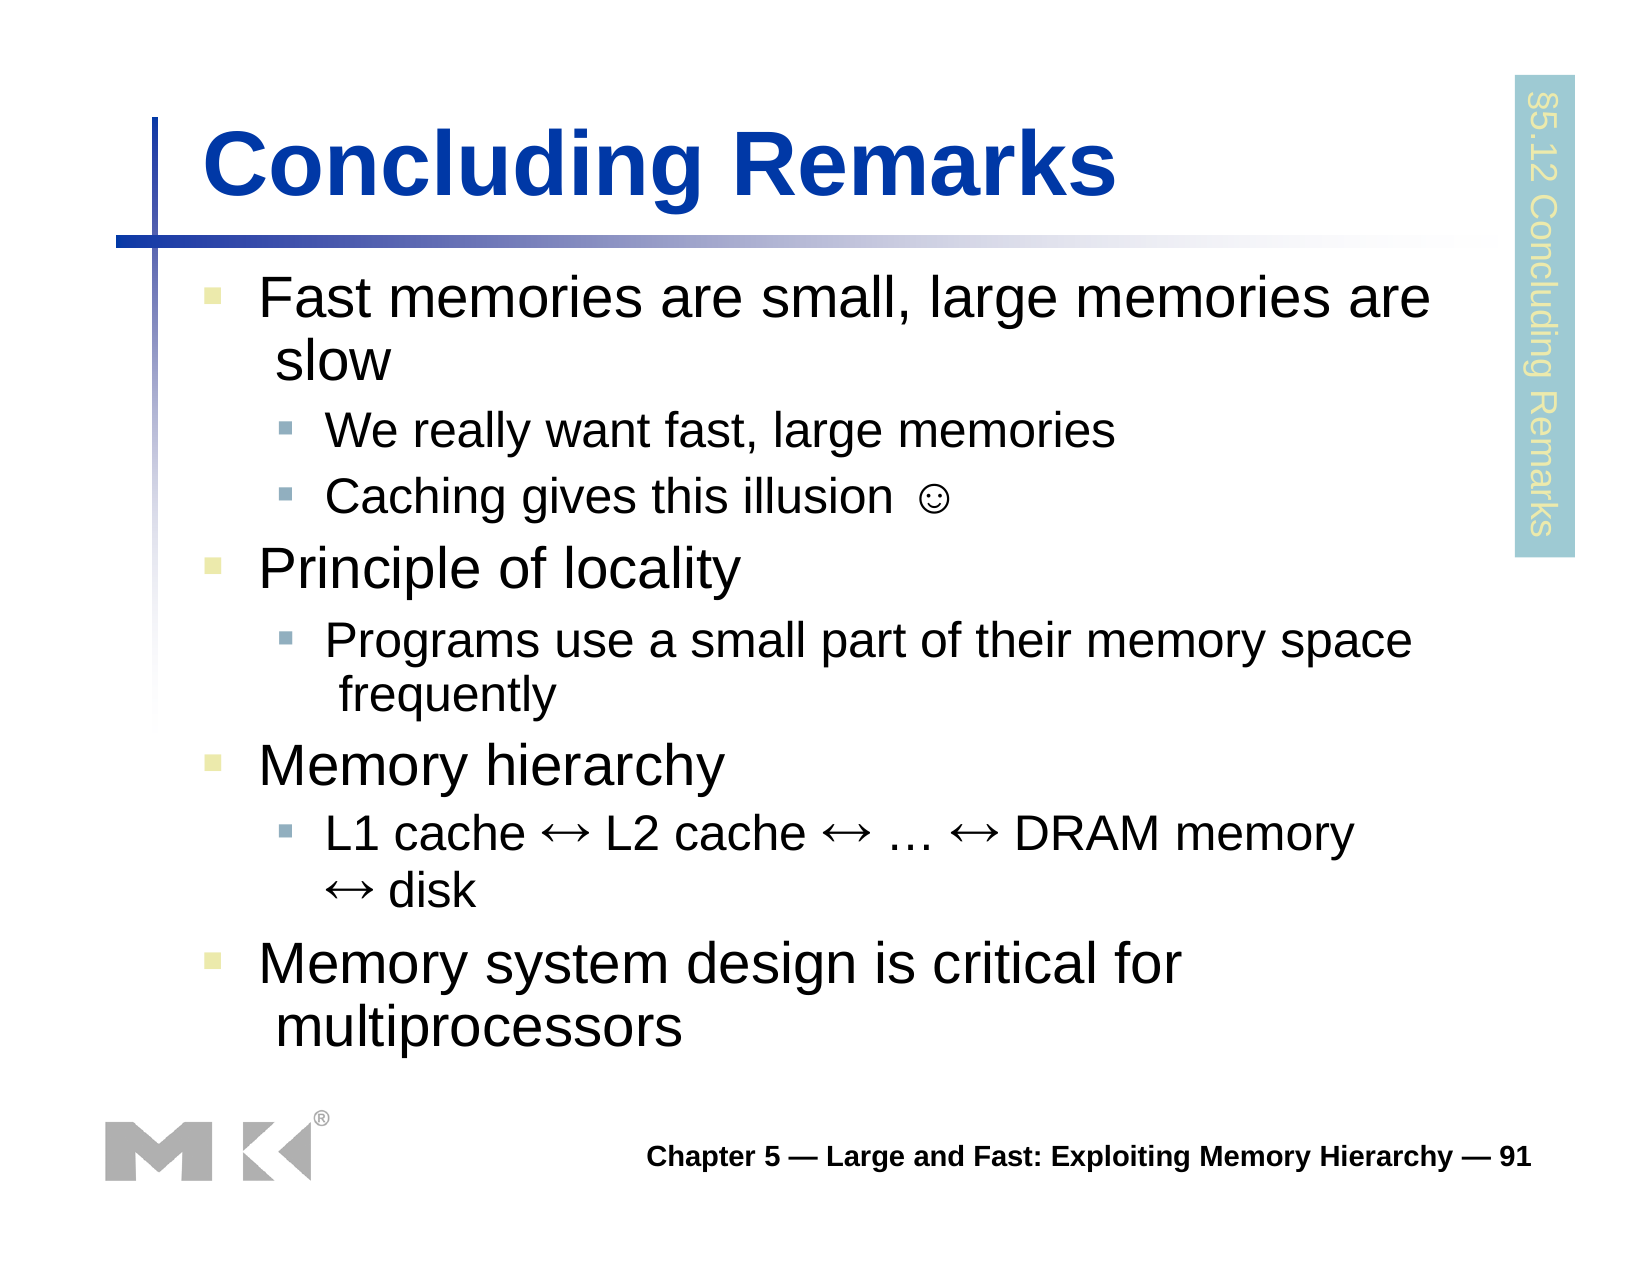

§5.12 Concluding Remarks
# Concluding Remarks
Fast memories are small, large memories are  slow
We really want fast, large memories
Caching gives this illusion ☺
Principle of locality
Programs use a small part of their memory space  frequently
Memory hierarchy
L1 cache ↔ L2 cache ↔ … ↔ DRAM memory
↔ disk
Memory system design is critical for  multiprocessors
Chapter 5 — Large and Fast: Exploiting Memory Hierarchy — 91